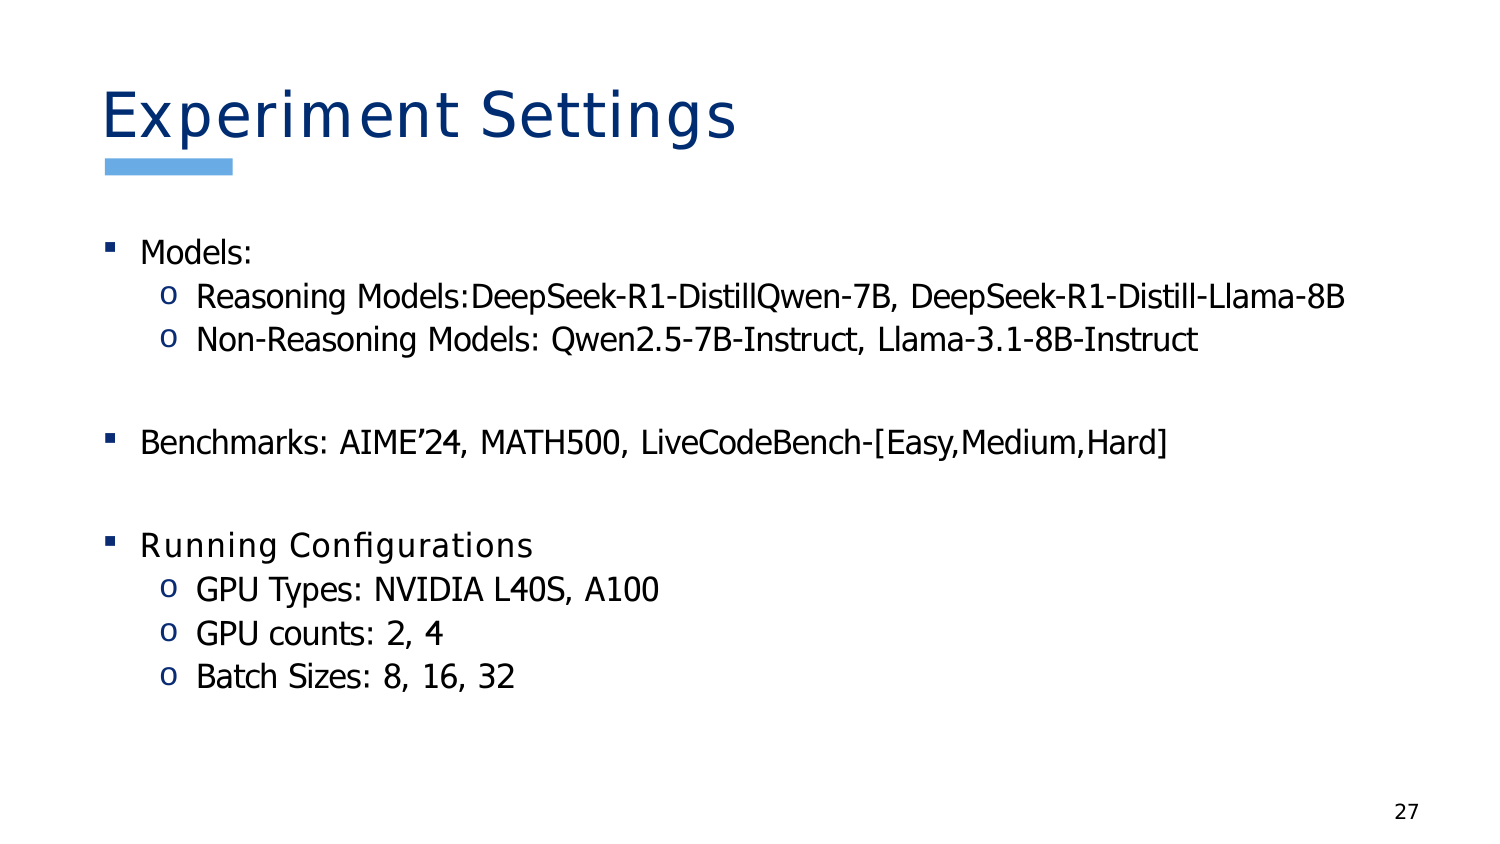

# Experiment Settings
Models:
Reasoning Models:DeepSeek-R1-DistillQwen-7B, DeepSeek-R1-Distill-Llama-8B
Non-Reasoning Models: Qwen2.5-7B-Instruct, Llama-3.1-8B-Instruct

Benchmarks: AIME’24, MATH500, LiveCodeBench-[Easy,Medium,Hard]

Running Configurations
GPU Types: NVIDIA L40S, A100
GPU counts: 2, 4
Batch Sizes: 8, 16, 32